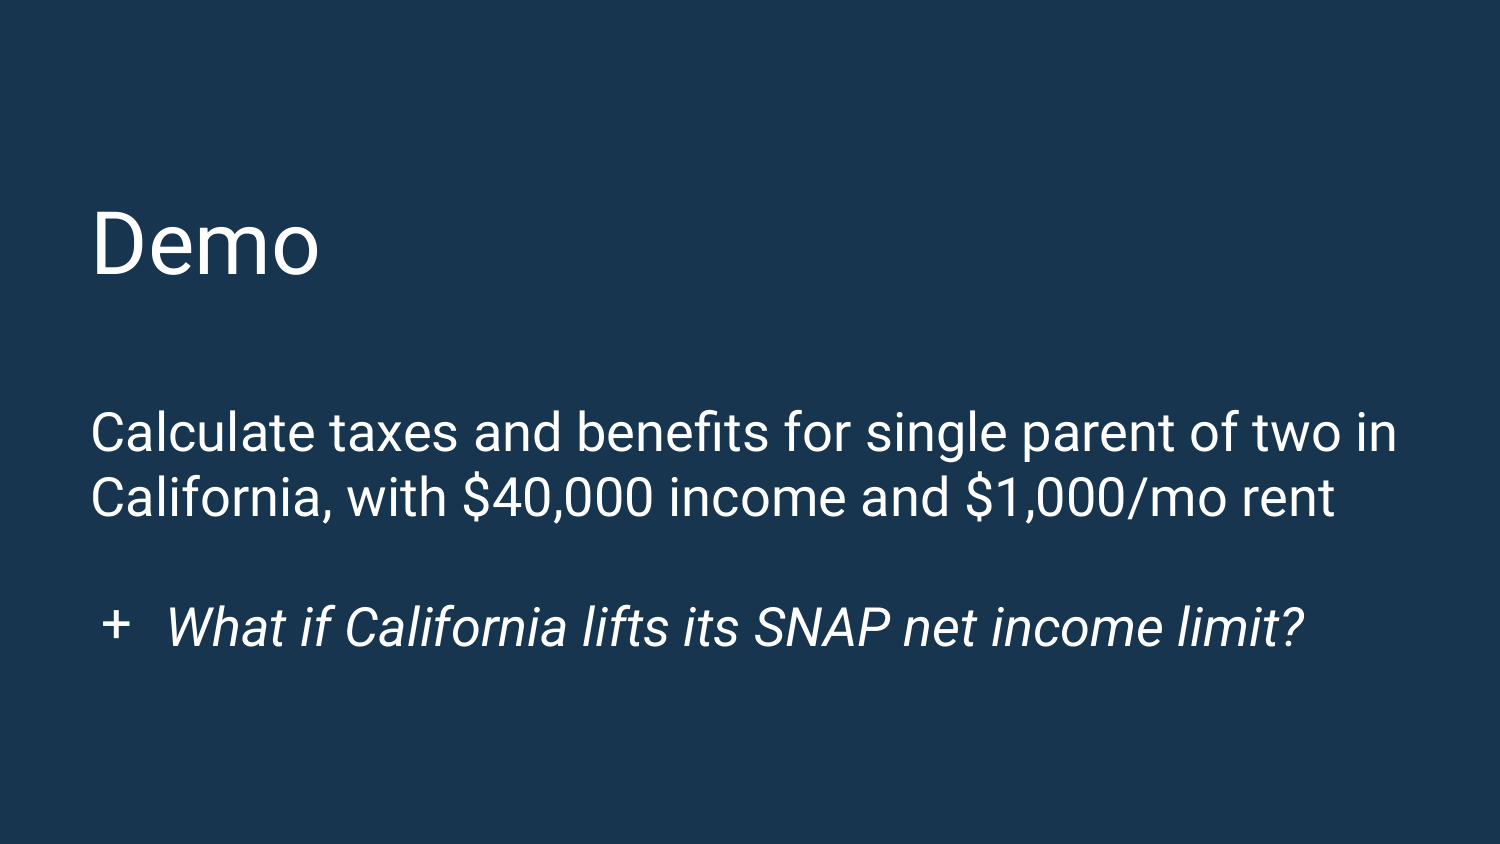

# Demo

Calculate taxes and benefits for single parent of two in California, with $40,000 income and $1,000/mo rent

What if California lifts its SNAP net income limit?